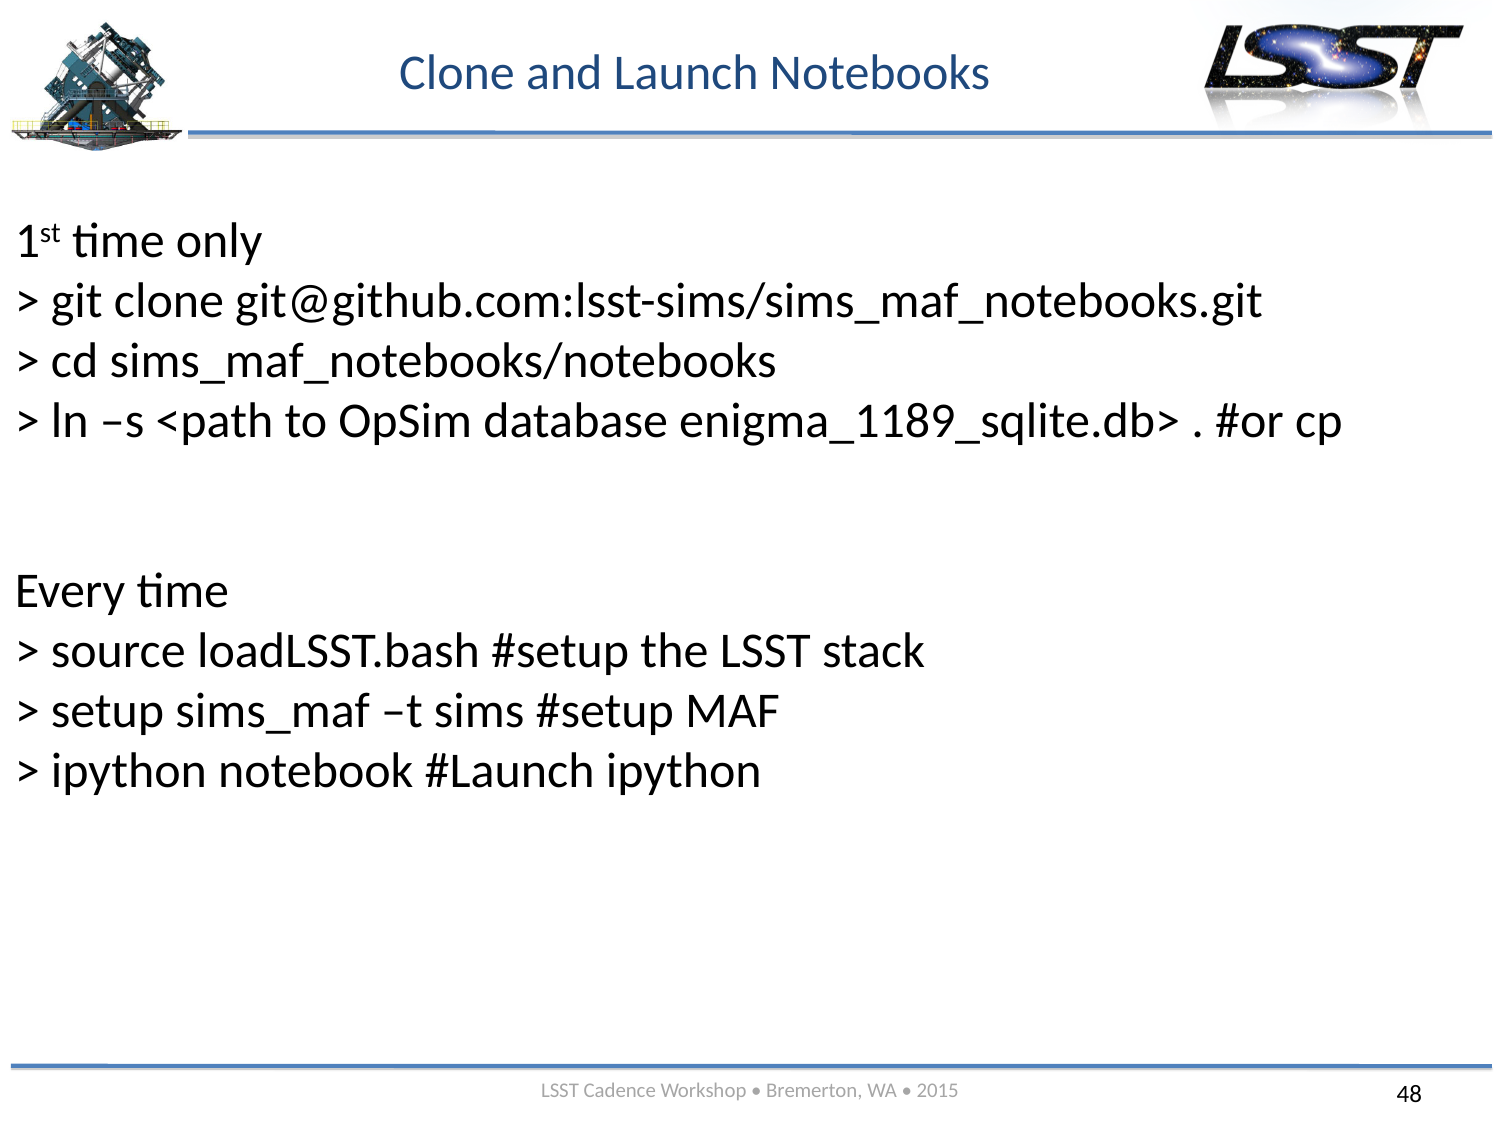

# Clone and Launch Notebooks
1st time only
> git clone git@github.com:lsst-sims/sims_maf_notebooks.git
> cd sims_maf_notebooks/notebooks
> ln –s <path to OpSim database enigma_1189_sqlite.db> . #or cp

Every time
> source loadLSST.bash #setup the LSST stack
> setup sims_maf –t sims #setup MAF
> ipython notebook #Launch ipython